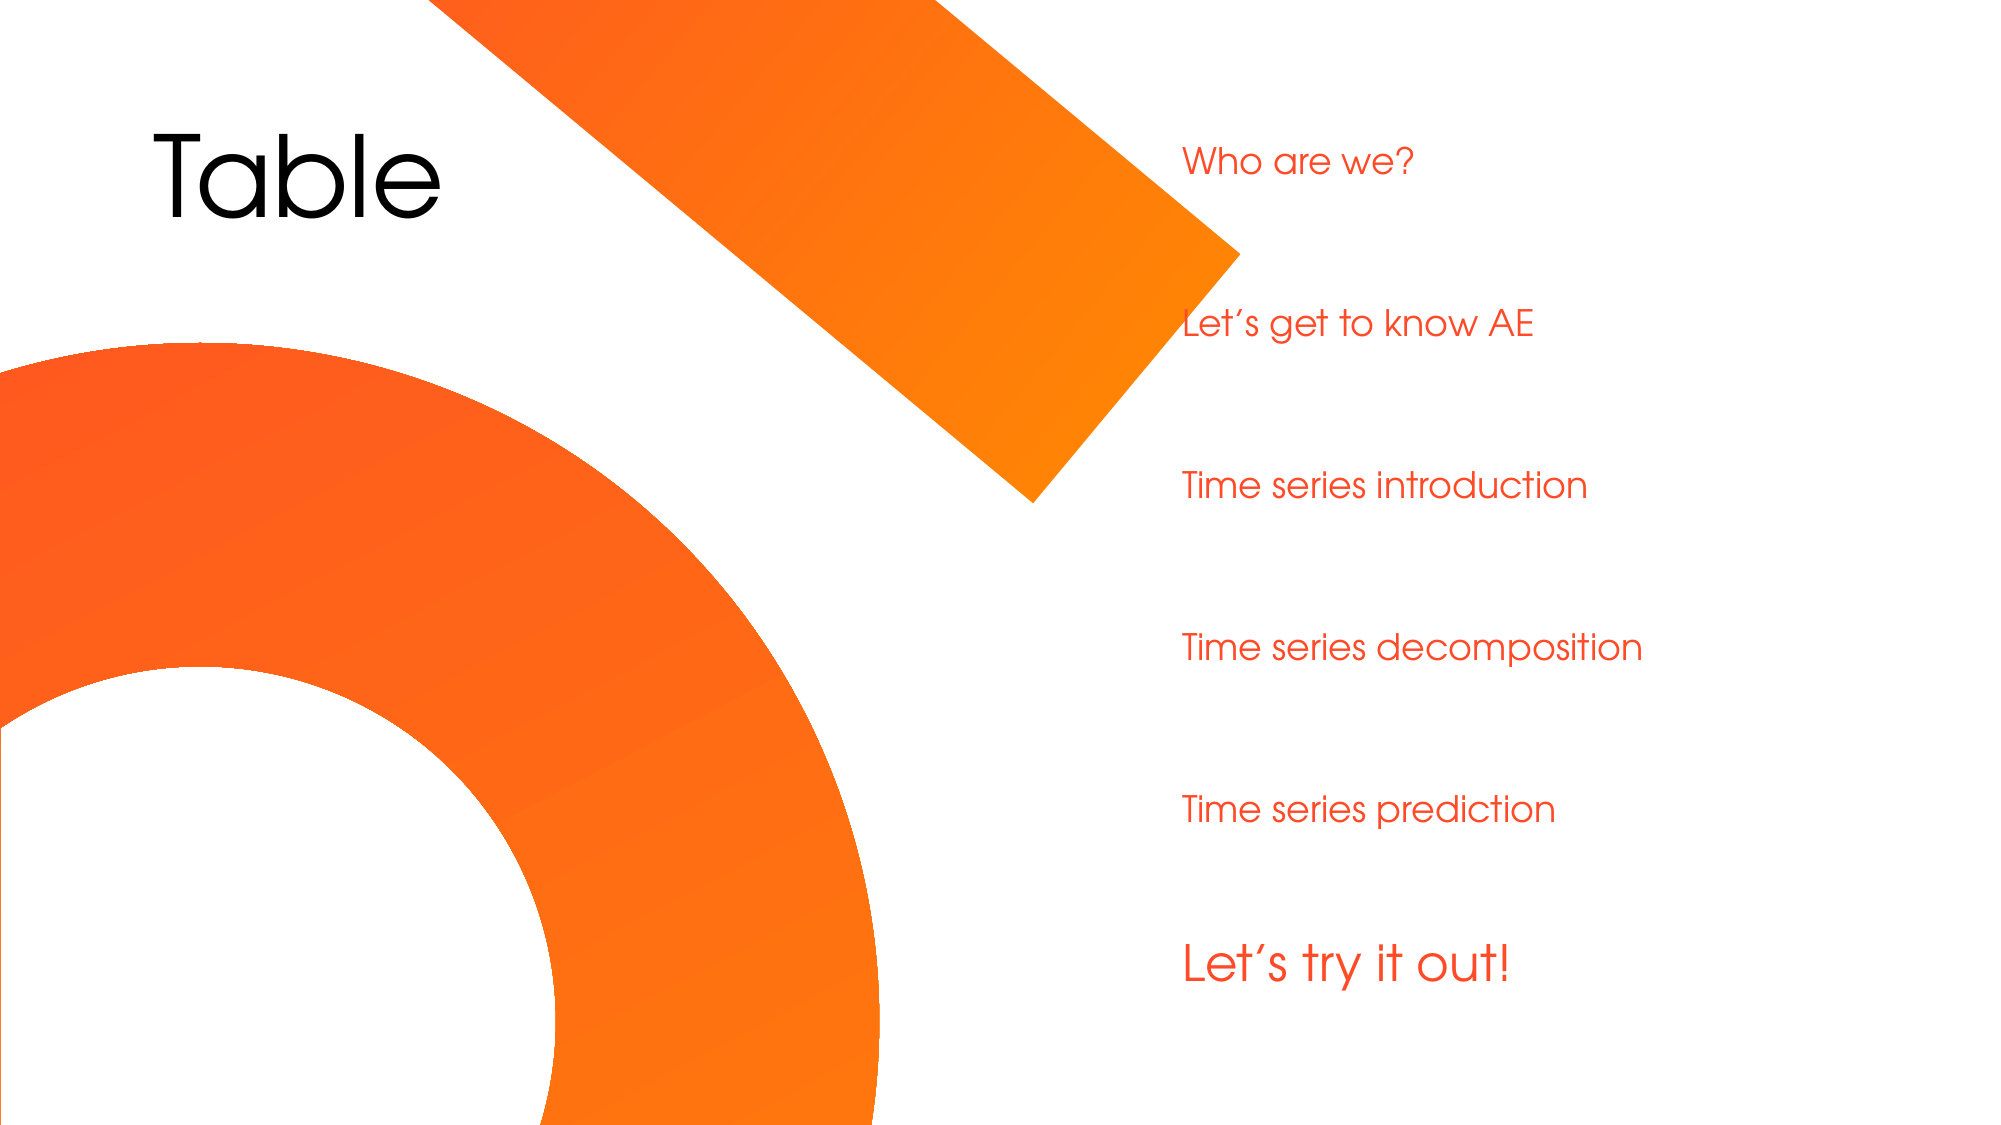

Who are we?

# Table
Let’s get to know AE

Time series introduction

Time series decomposition

Time series prediction

Let’s try it out!